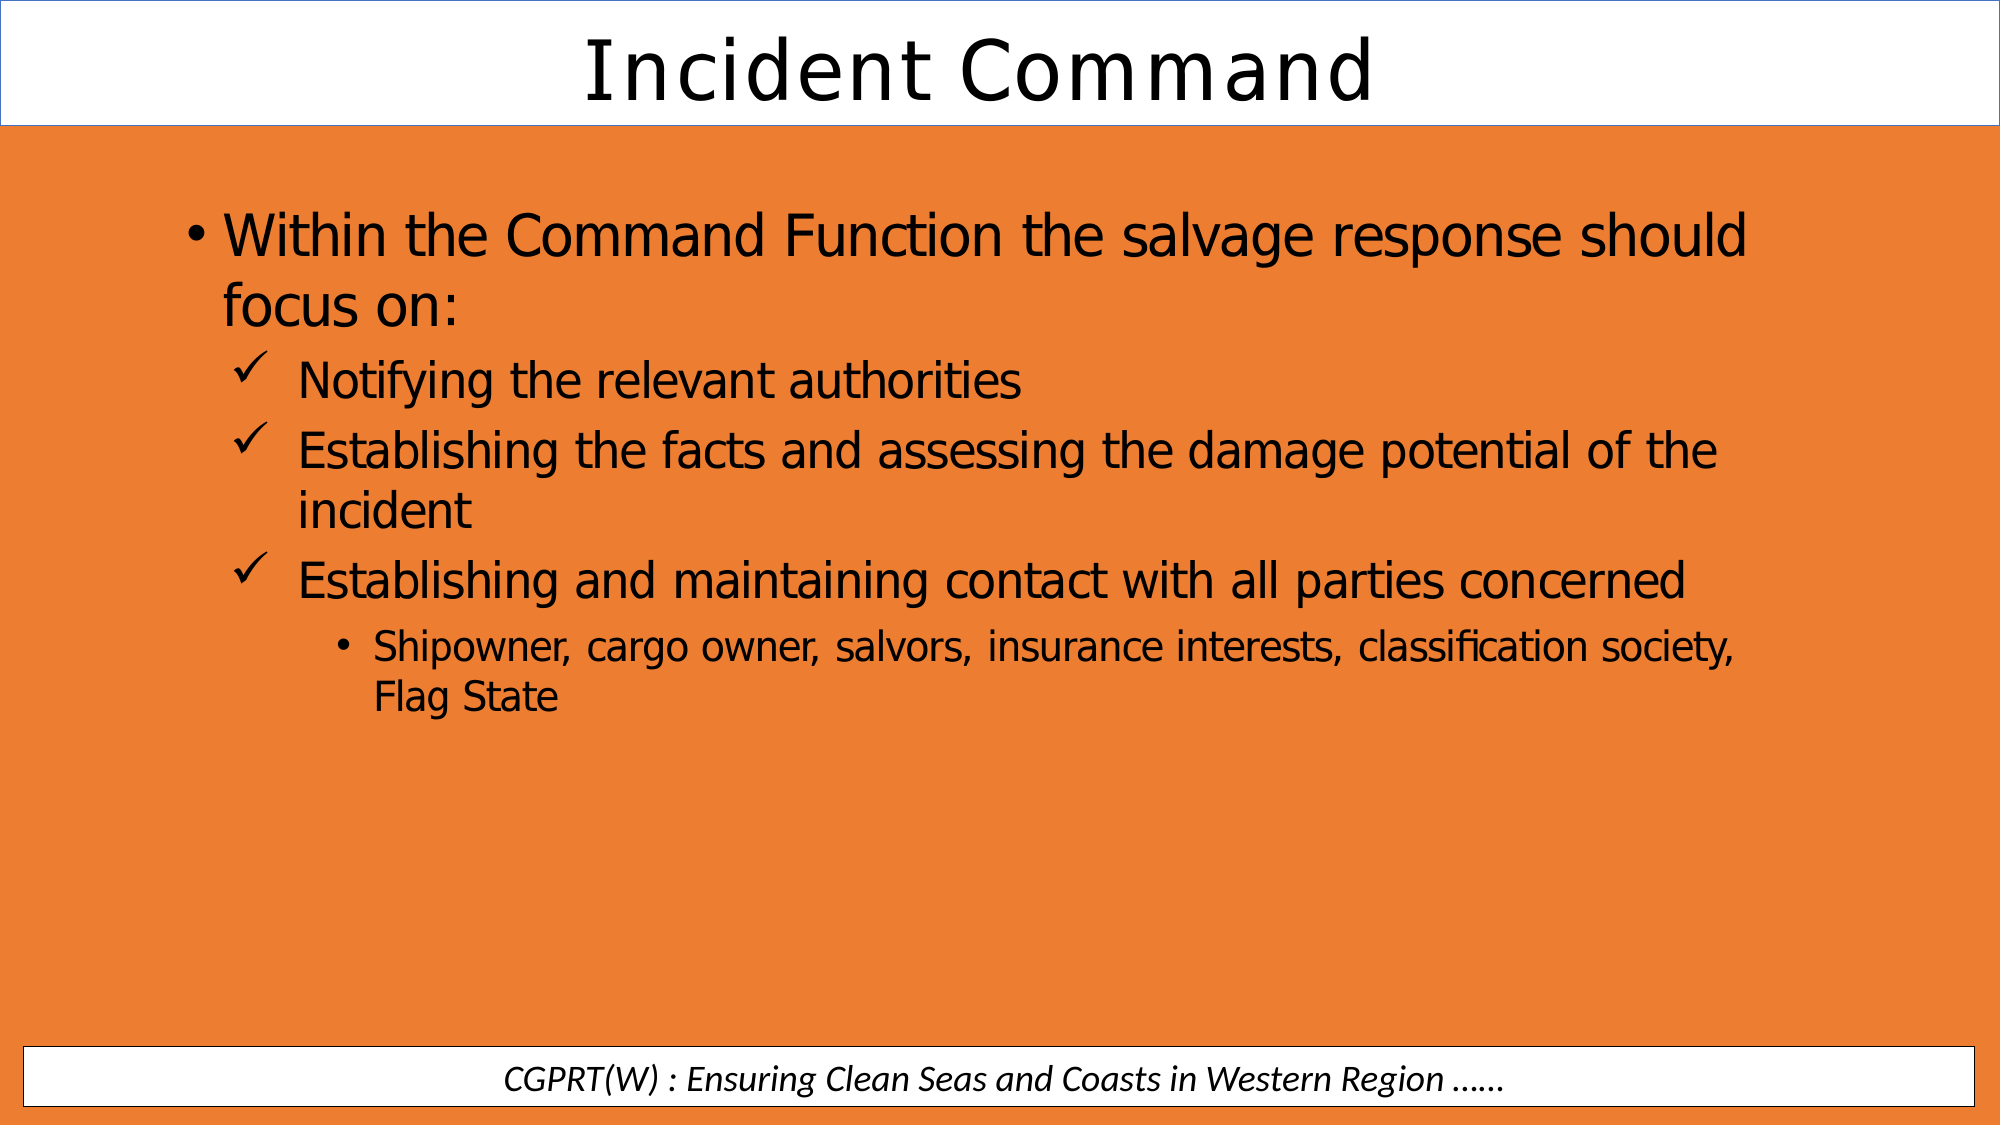

Incident Command
Within the Command Function the salvage response should focus on:
Notifying the relevant authorities
Establishing the facts and assessing the damage potential of the incident
Establishing and maintaining contact with all parties concerned
Shipowner, cargo owner, salvors, insurance interests, classification society, Flag State

 CGPRT(W) : Ensuring Clean Seas and Coasts in Western Region ……